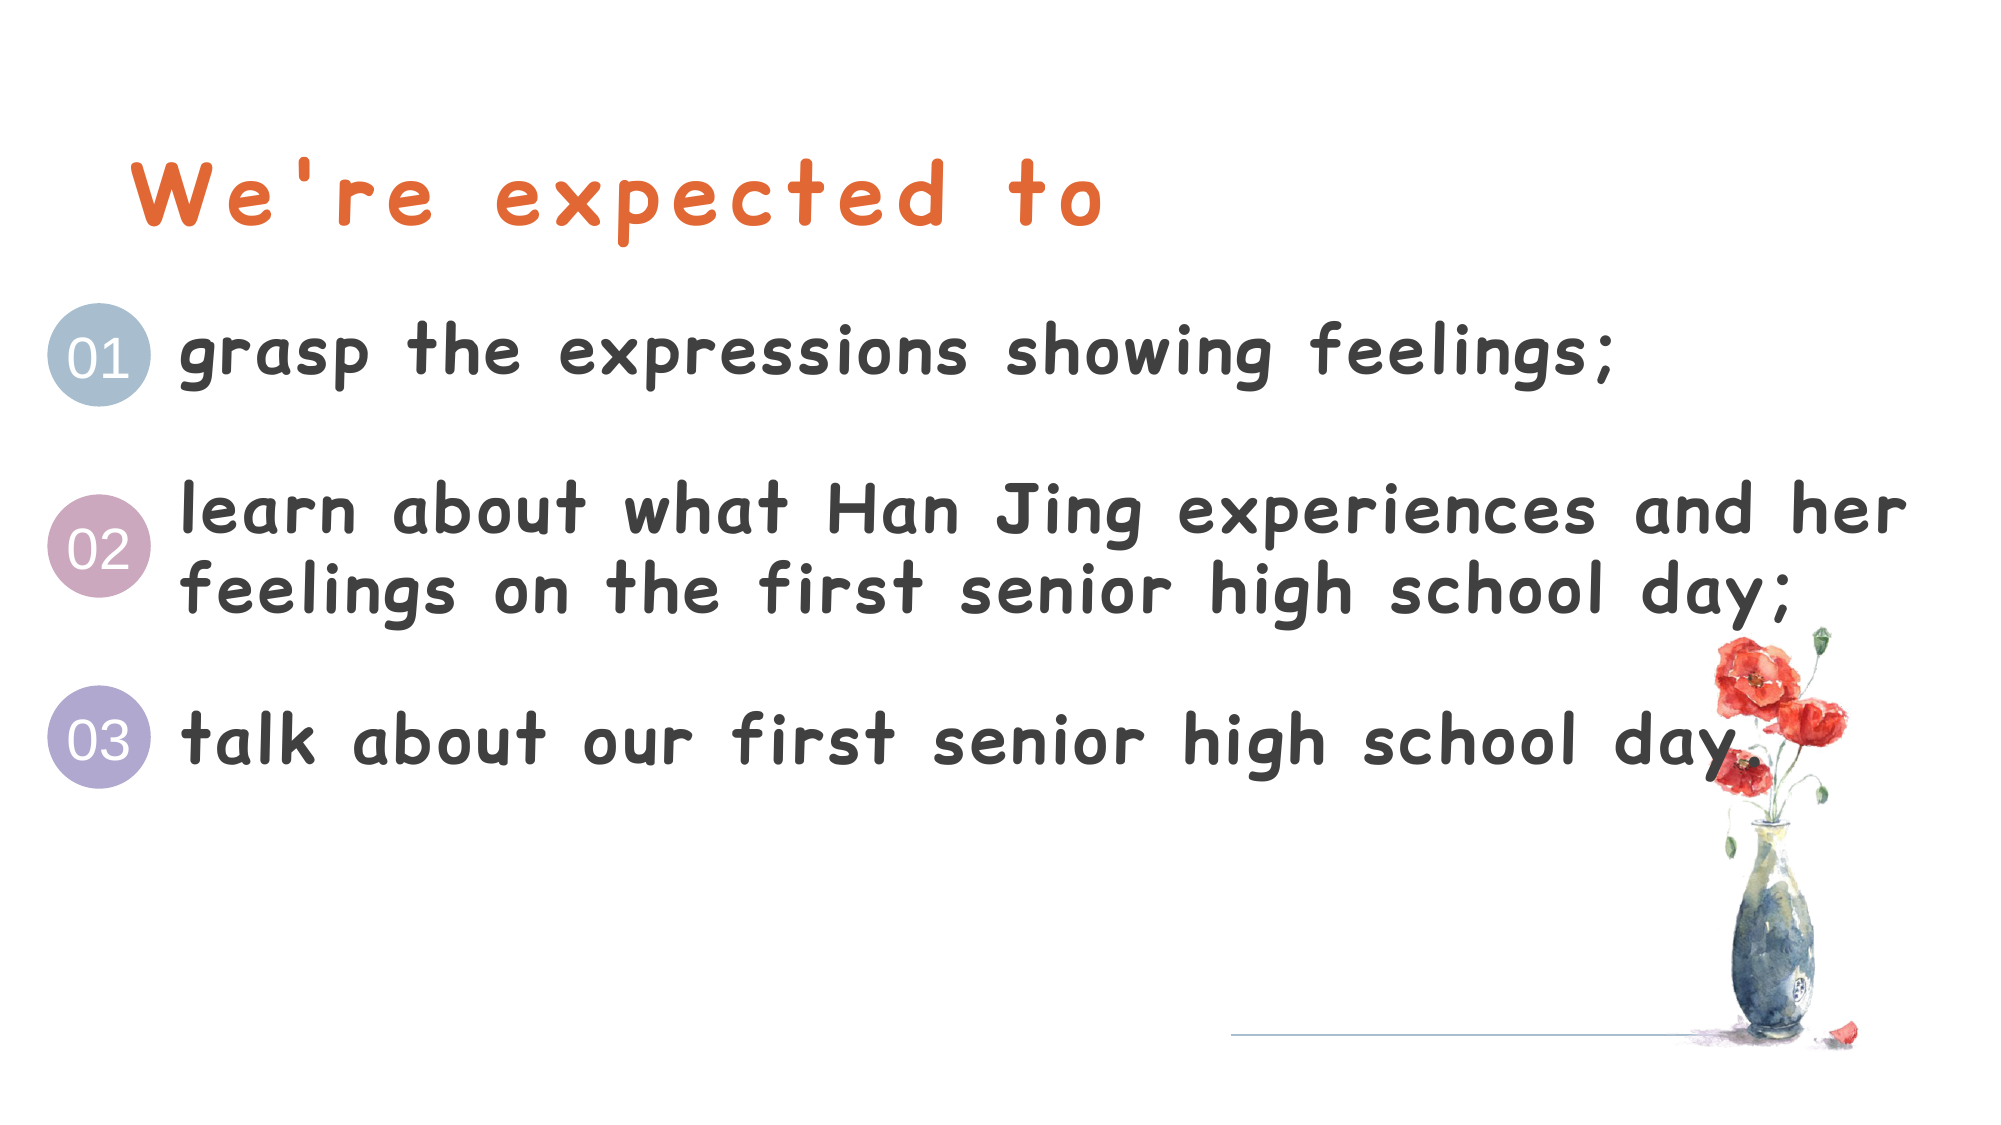

We're expected to
01
grasp the expressions showing feelings;
02
learn about what Han Jing experiences and her feelings on the first senior high school day;
03
talk about our first senior high school day.